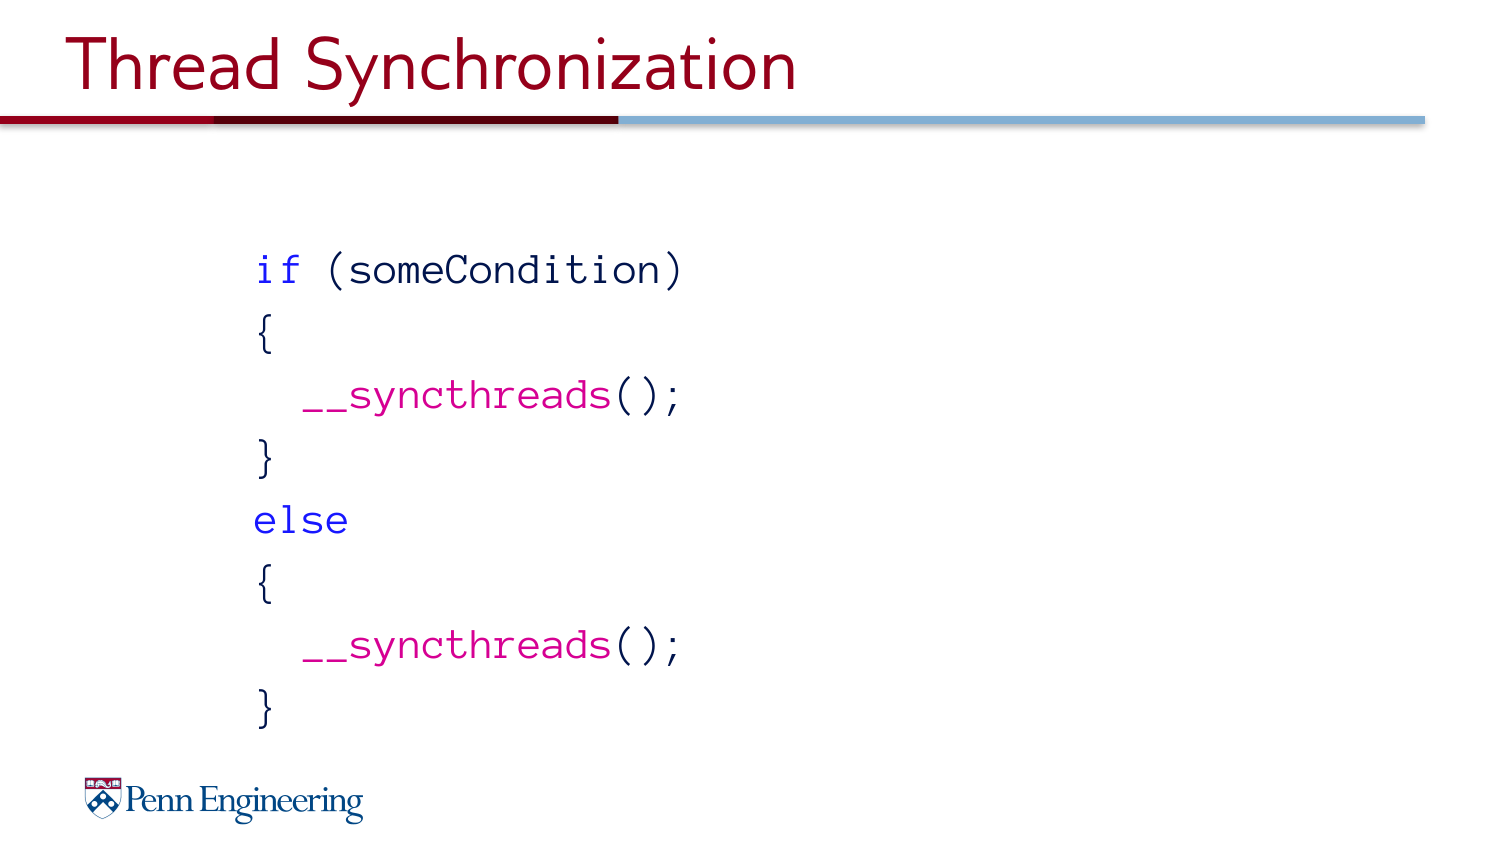

# Thread Synchronization
if (someCondition)
{
  __syncthreads();
}
else
{
  __syncthreads();
}